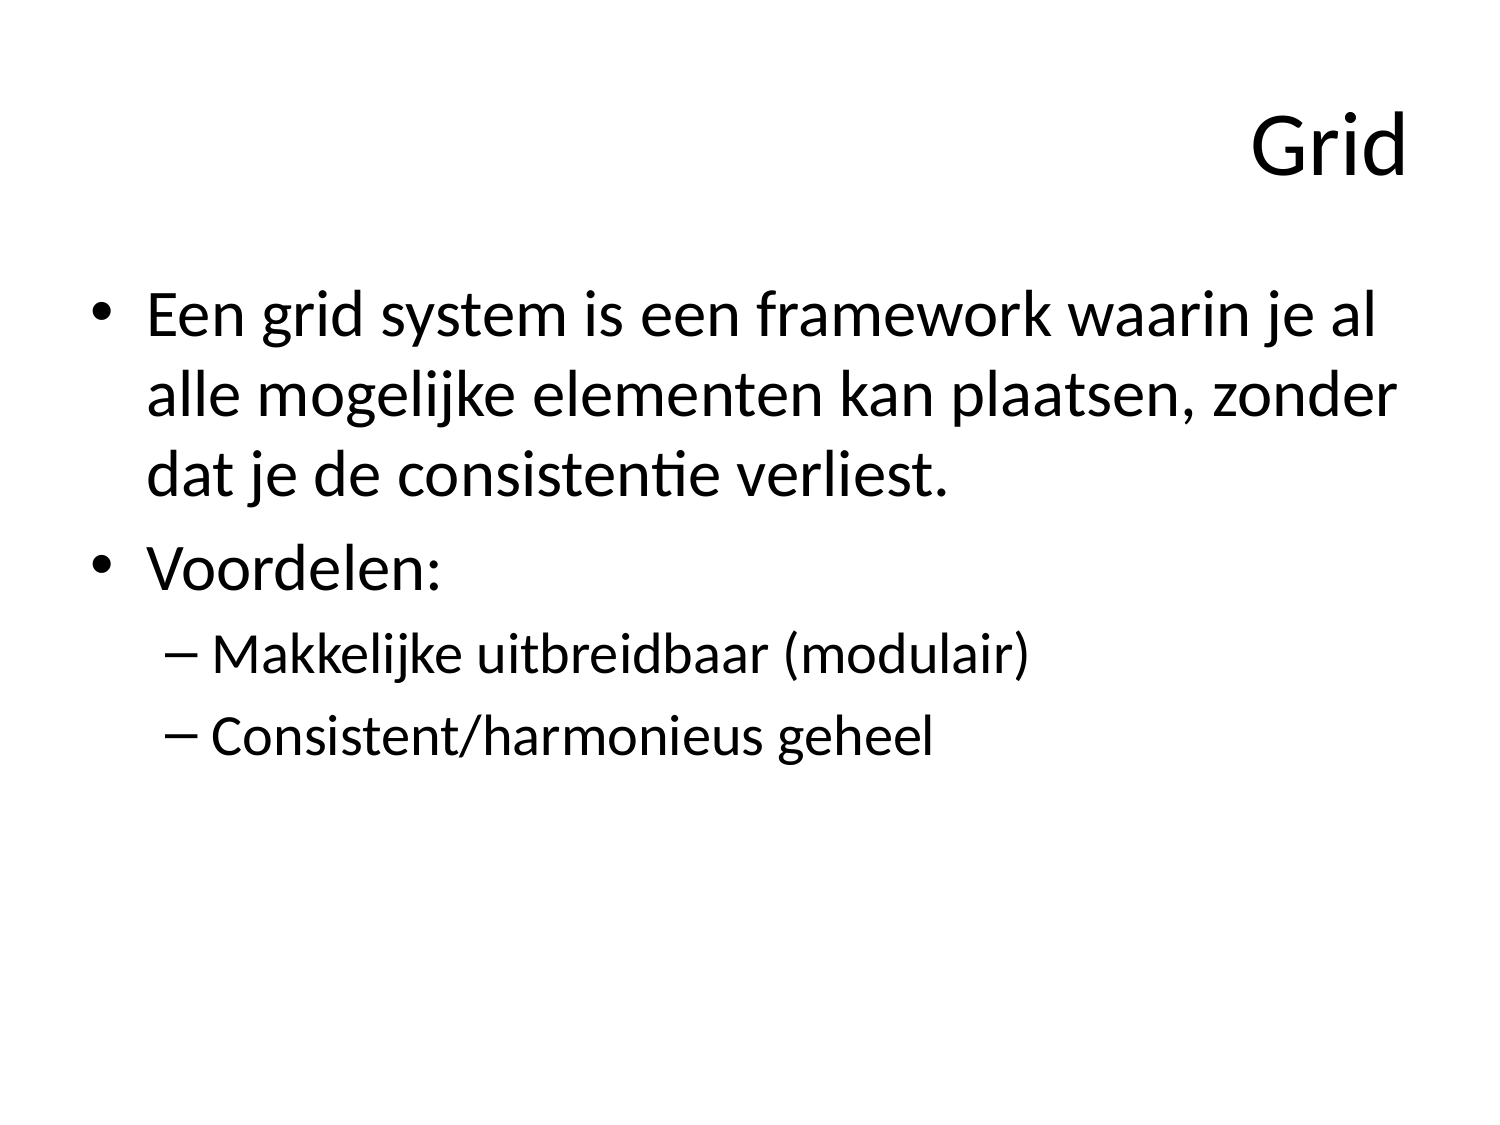

# Grid
Een grid system is een framework waarin je al alle mogelijke elementen kan plaatsen, zonder dat je de consistentie verliest.
Voordelen:
Makkelijke uitbreidbaar (modulair)
Consistent/harmonieus geheel